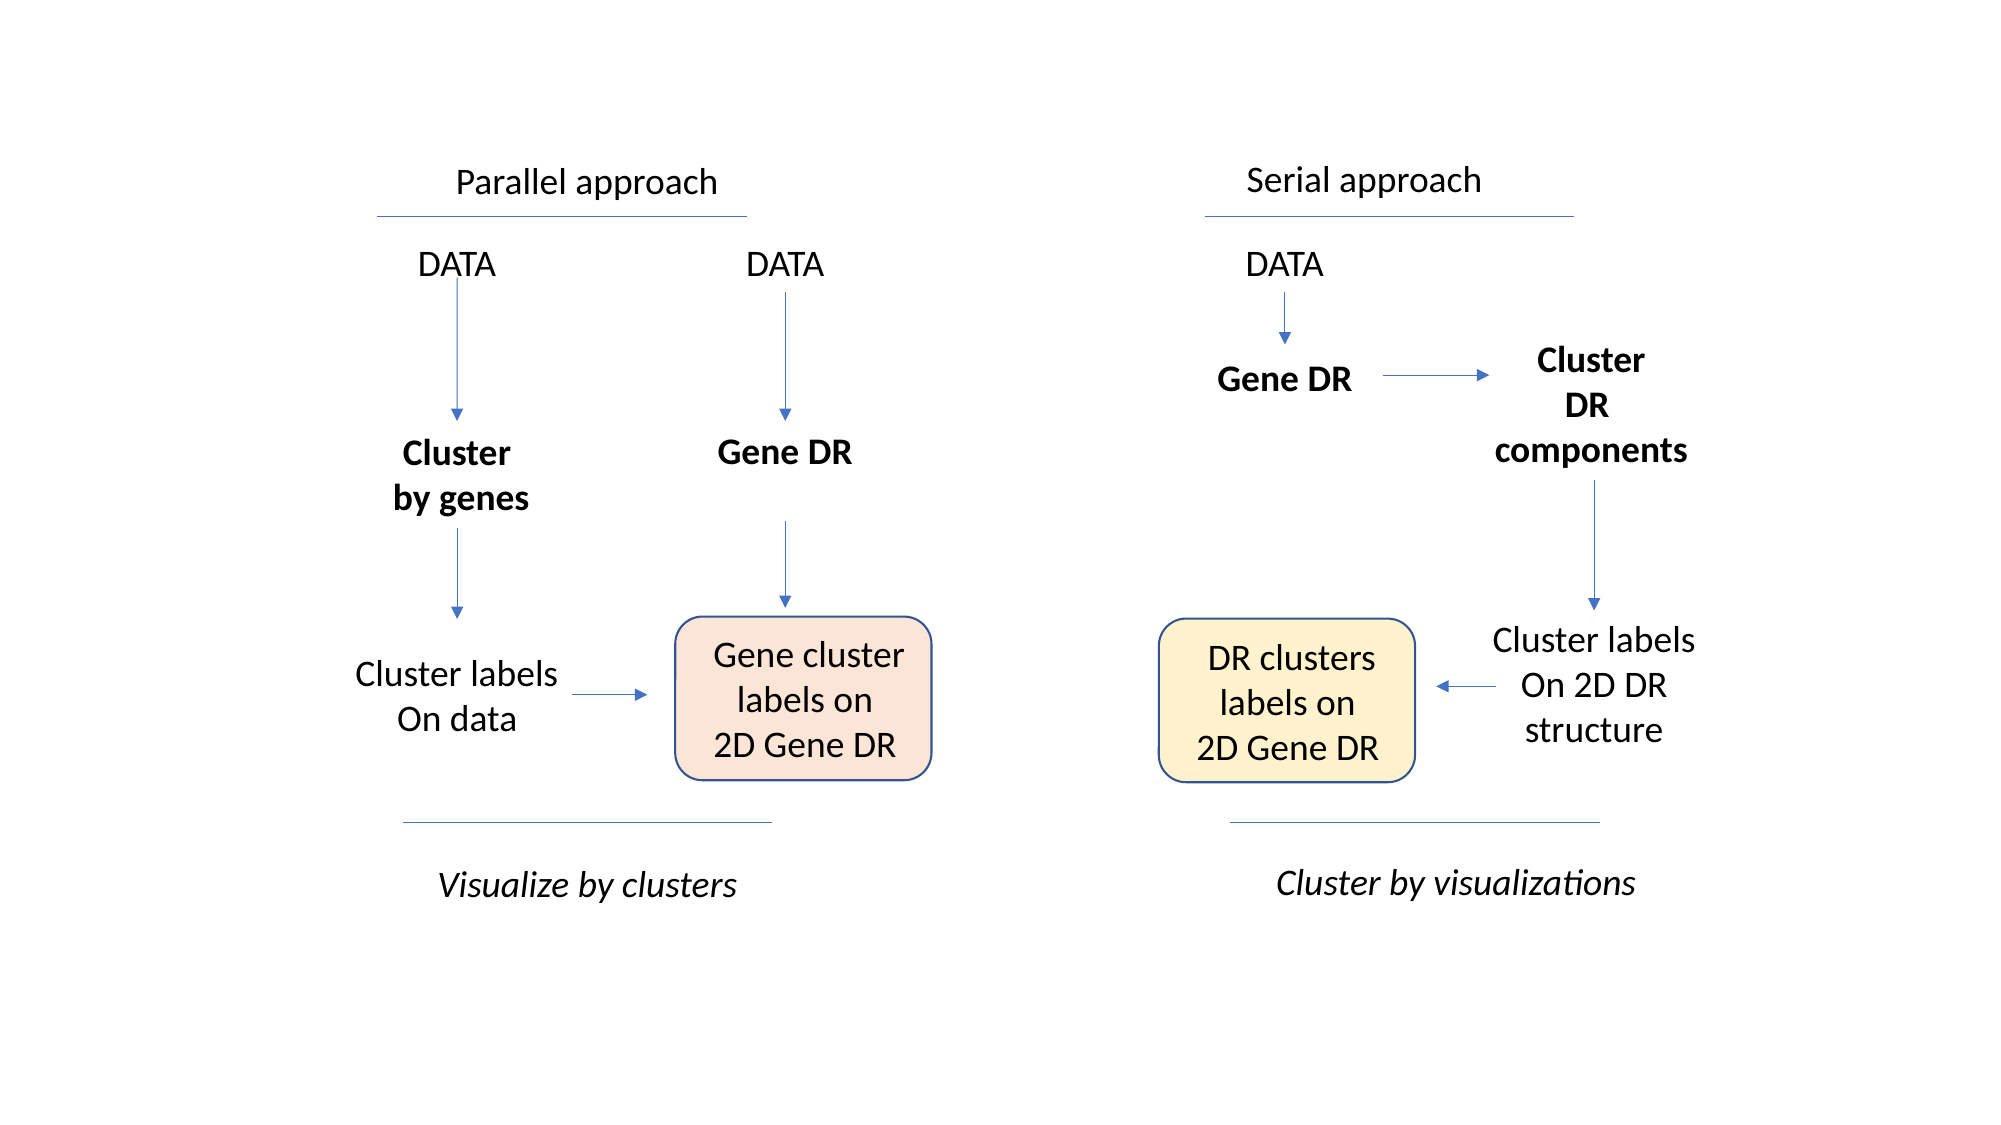

Serial approach

Parallel approach
DATA
DATA
DATA
Cluster
DR
components
Gene DR

Gene DR

Cluster
 by genes

Cluster labels
On 2D DR
structure

Gene cluster labels on
2D Gene DR
DR clusters labels on
2D Gene DR

Cluster labels
On data
Cluster by visualizations
Visualize by clusters